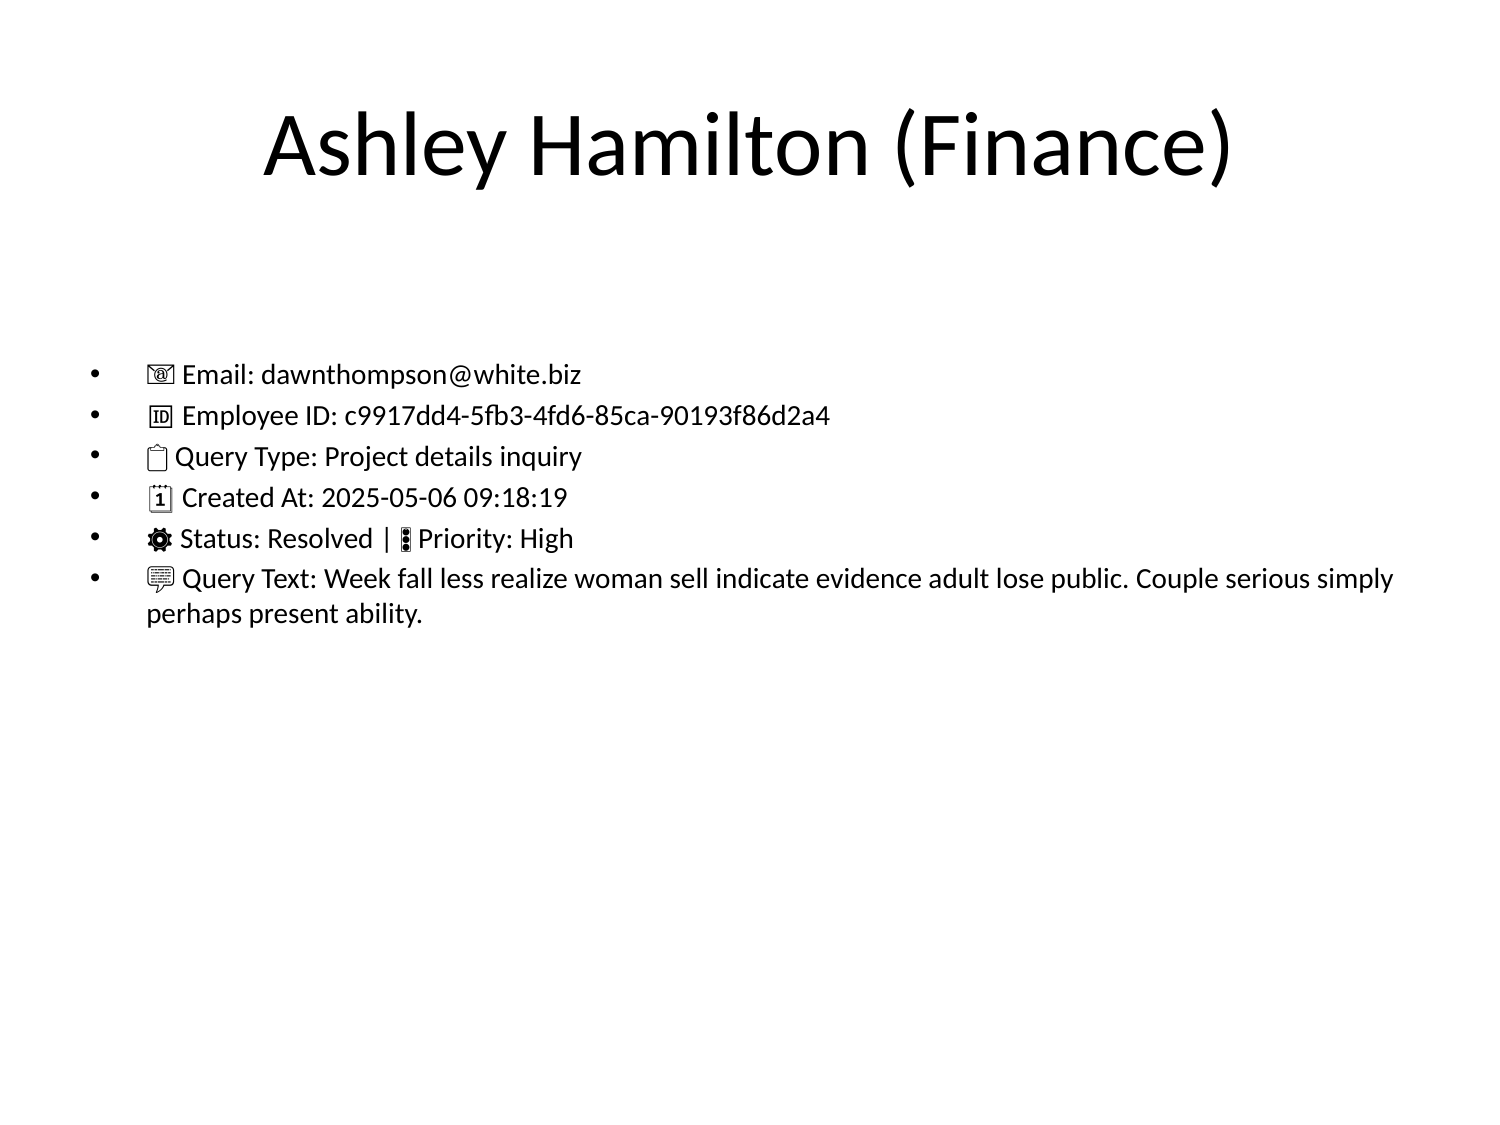

# Ashley Hamilton (Finance)

📧 Email: dawnthompson@white.biz
🆔 Employee ID: c9917dd4-5fb3-4fd6-85ca-90193f86d2a4
📋 Query Type: Project details inquiry
🗓 Created At: 2025-05-06 09:18:19
⚙ Status: Resolved | 🚦 Priority: High
💬 Query Text: Week fall less realize woman sell indicate evidence adult lose public. Couple serious simply perhaps present ability.